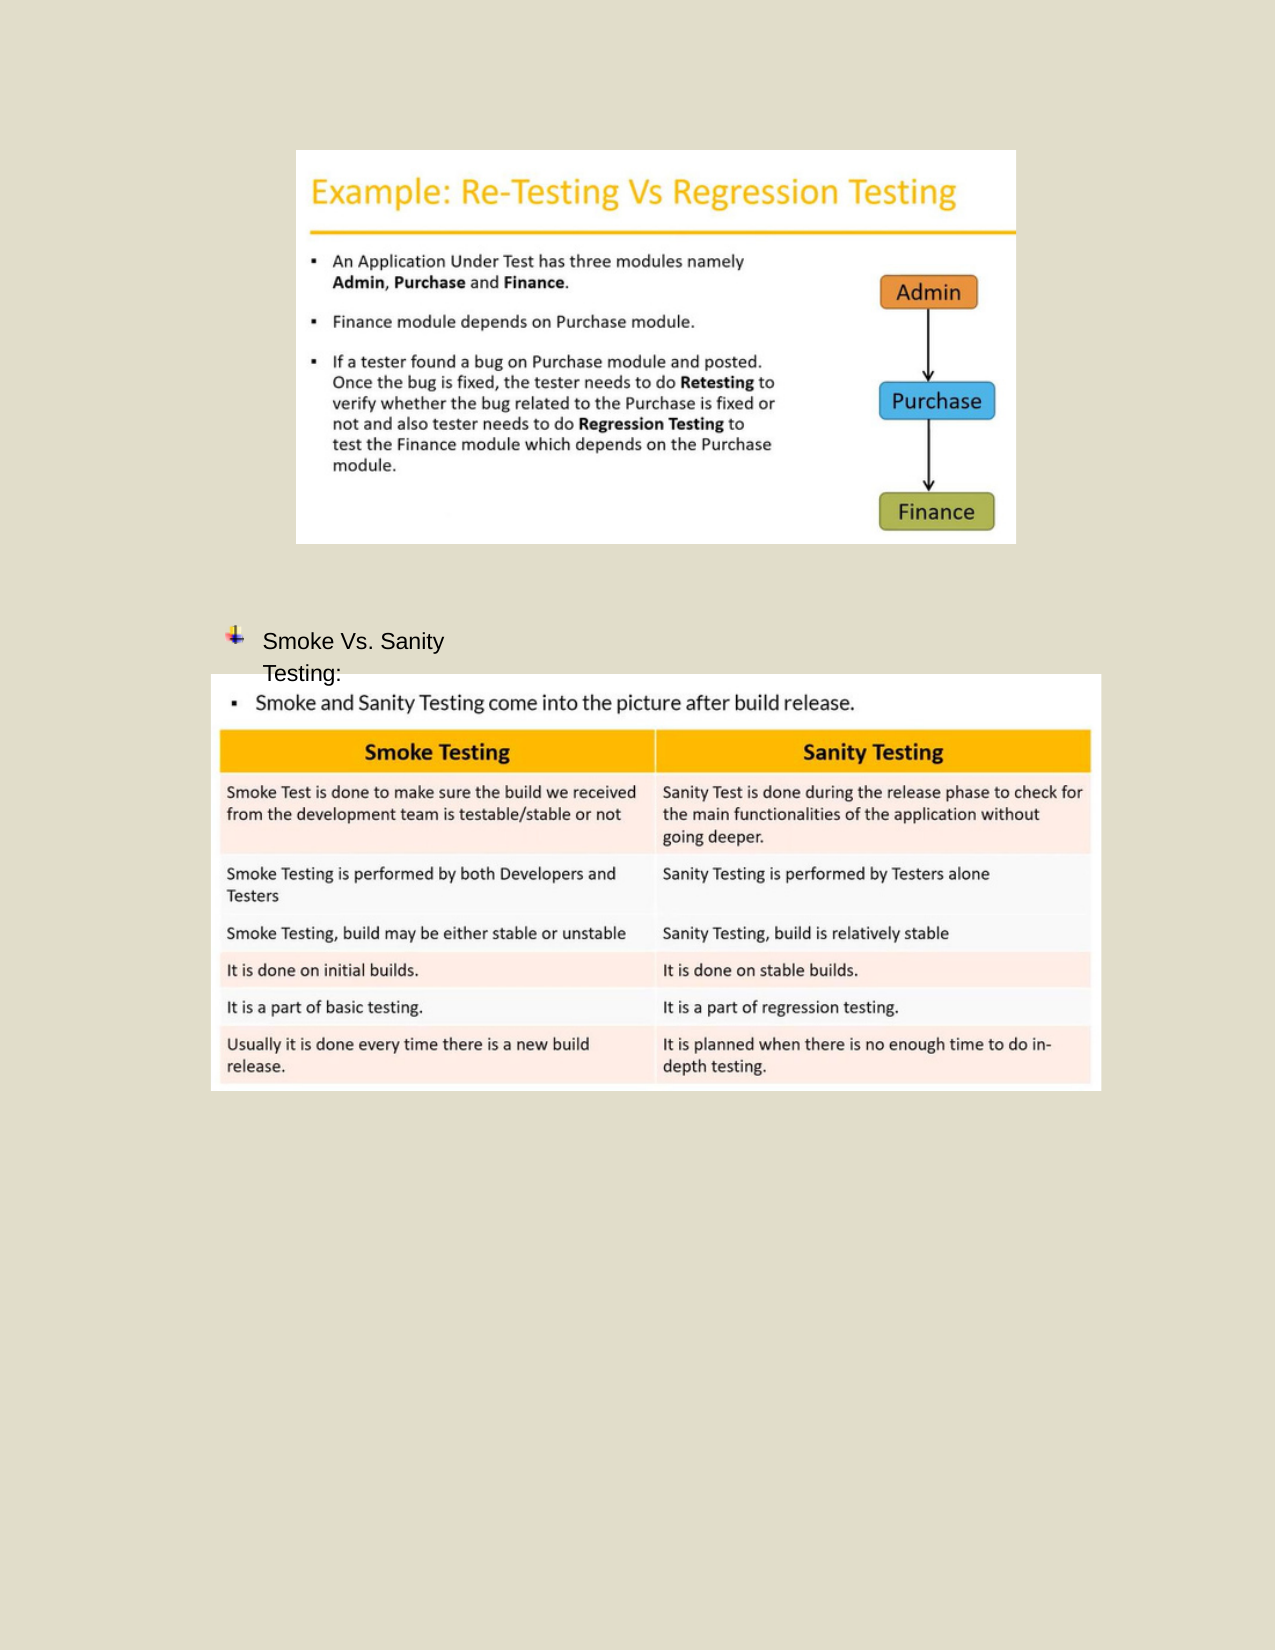

Smoke Vs. Sanity Testing:

Mr. RANJIT KUMBHAR  7757962804